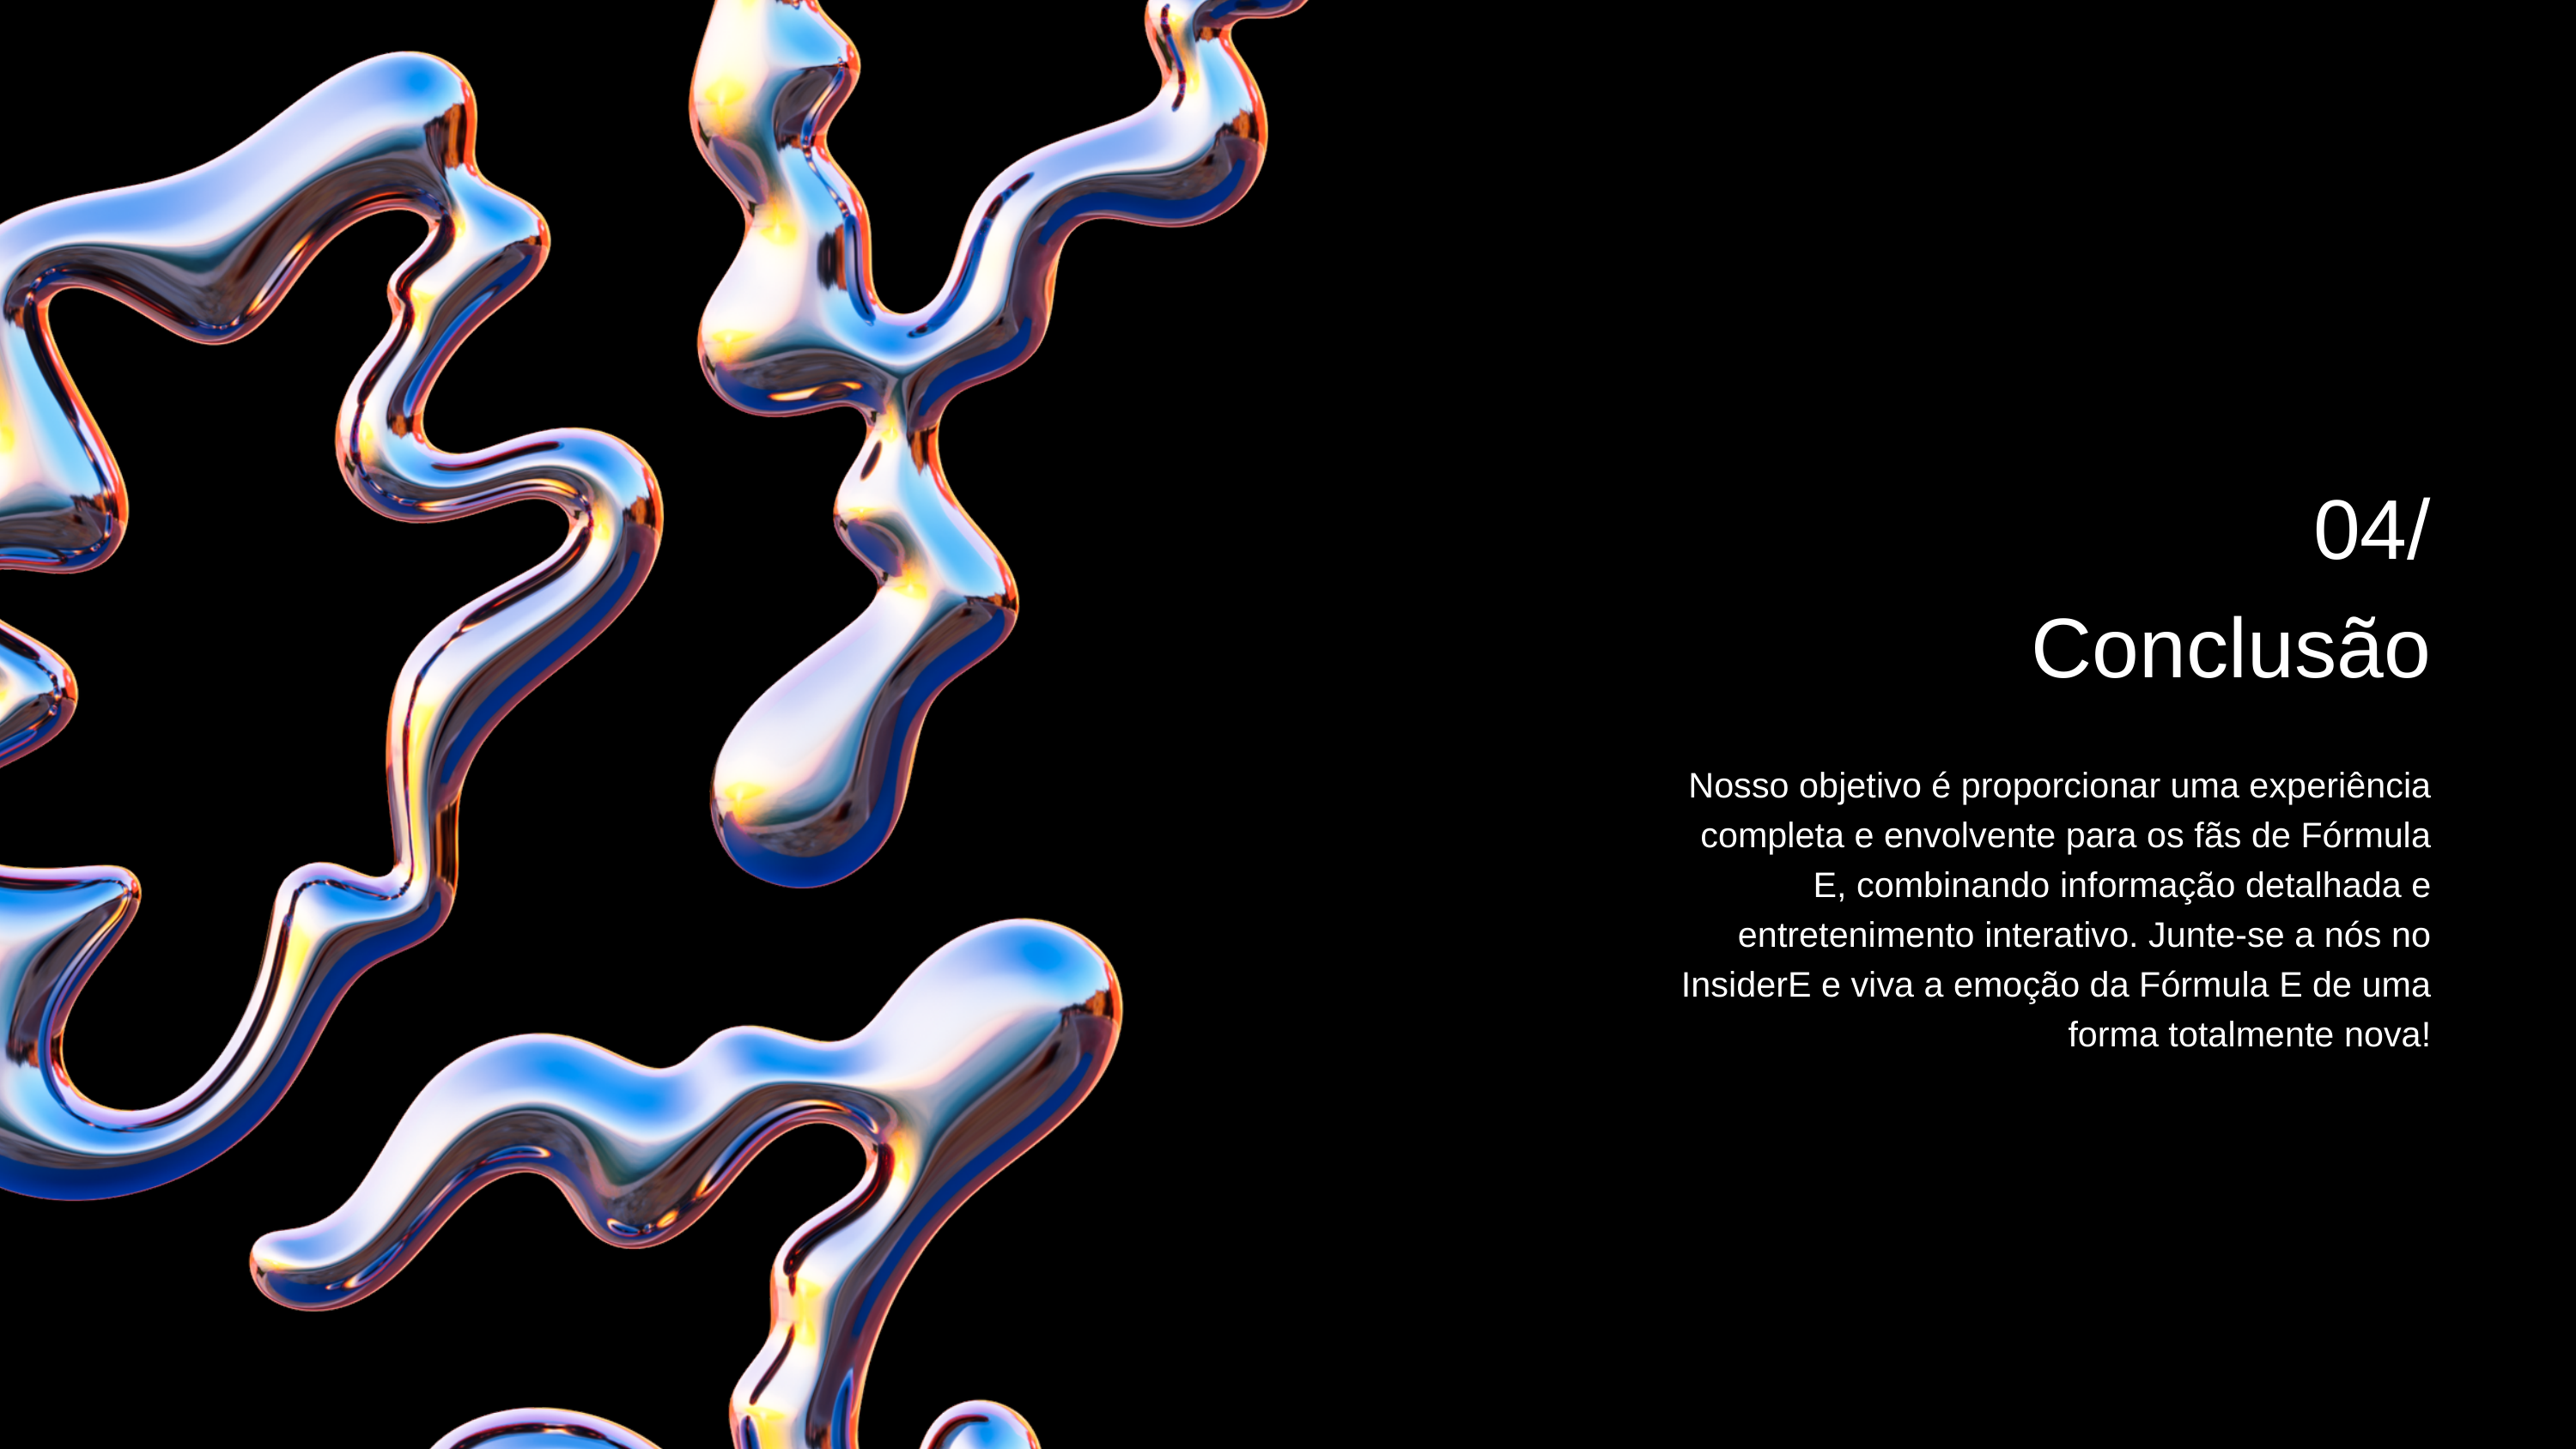

04/
Conclusão
Nosso objetivo é proporcionar uma experiência completa e envolvente para os fãs de Fórmula E, combinando informação detalhada e entretenimento interativo. Junte-se a nós no InsiderE e viva a emoção da Fórmula E de uma forma totalmente nova!